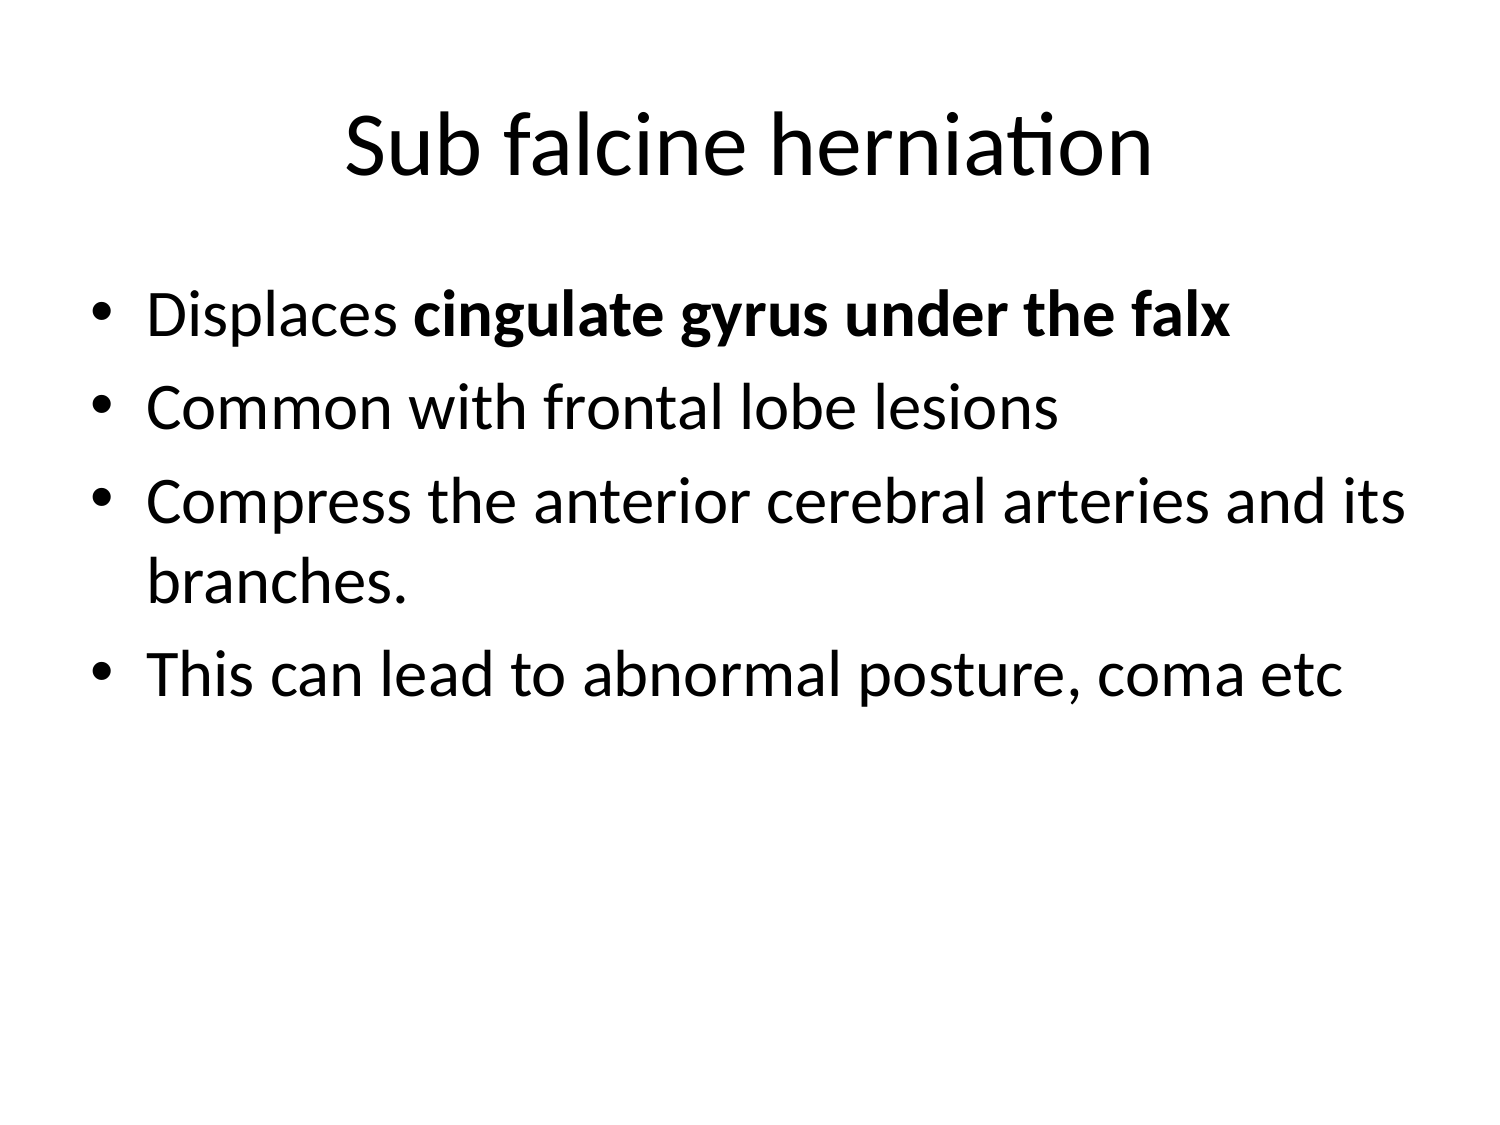

# Sub falcine herniation
Displaces cingulate gyrus under the falx
Common with frontal lobe lesions
Compress the anterior cerebral arteries and its branches.
This can lead to abnormal posture, coma etc